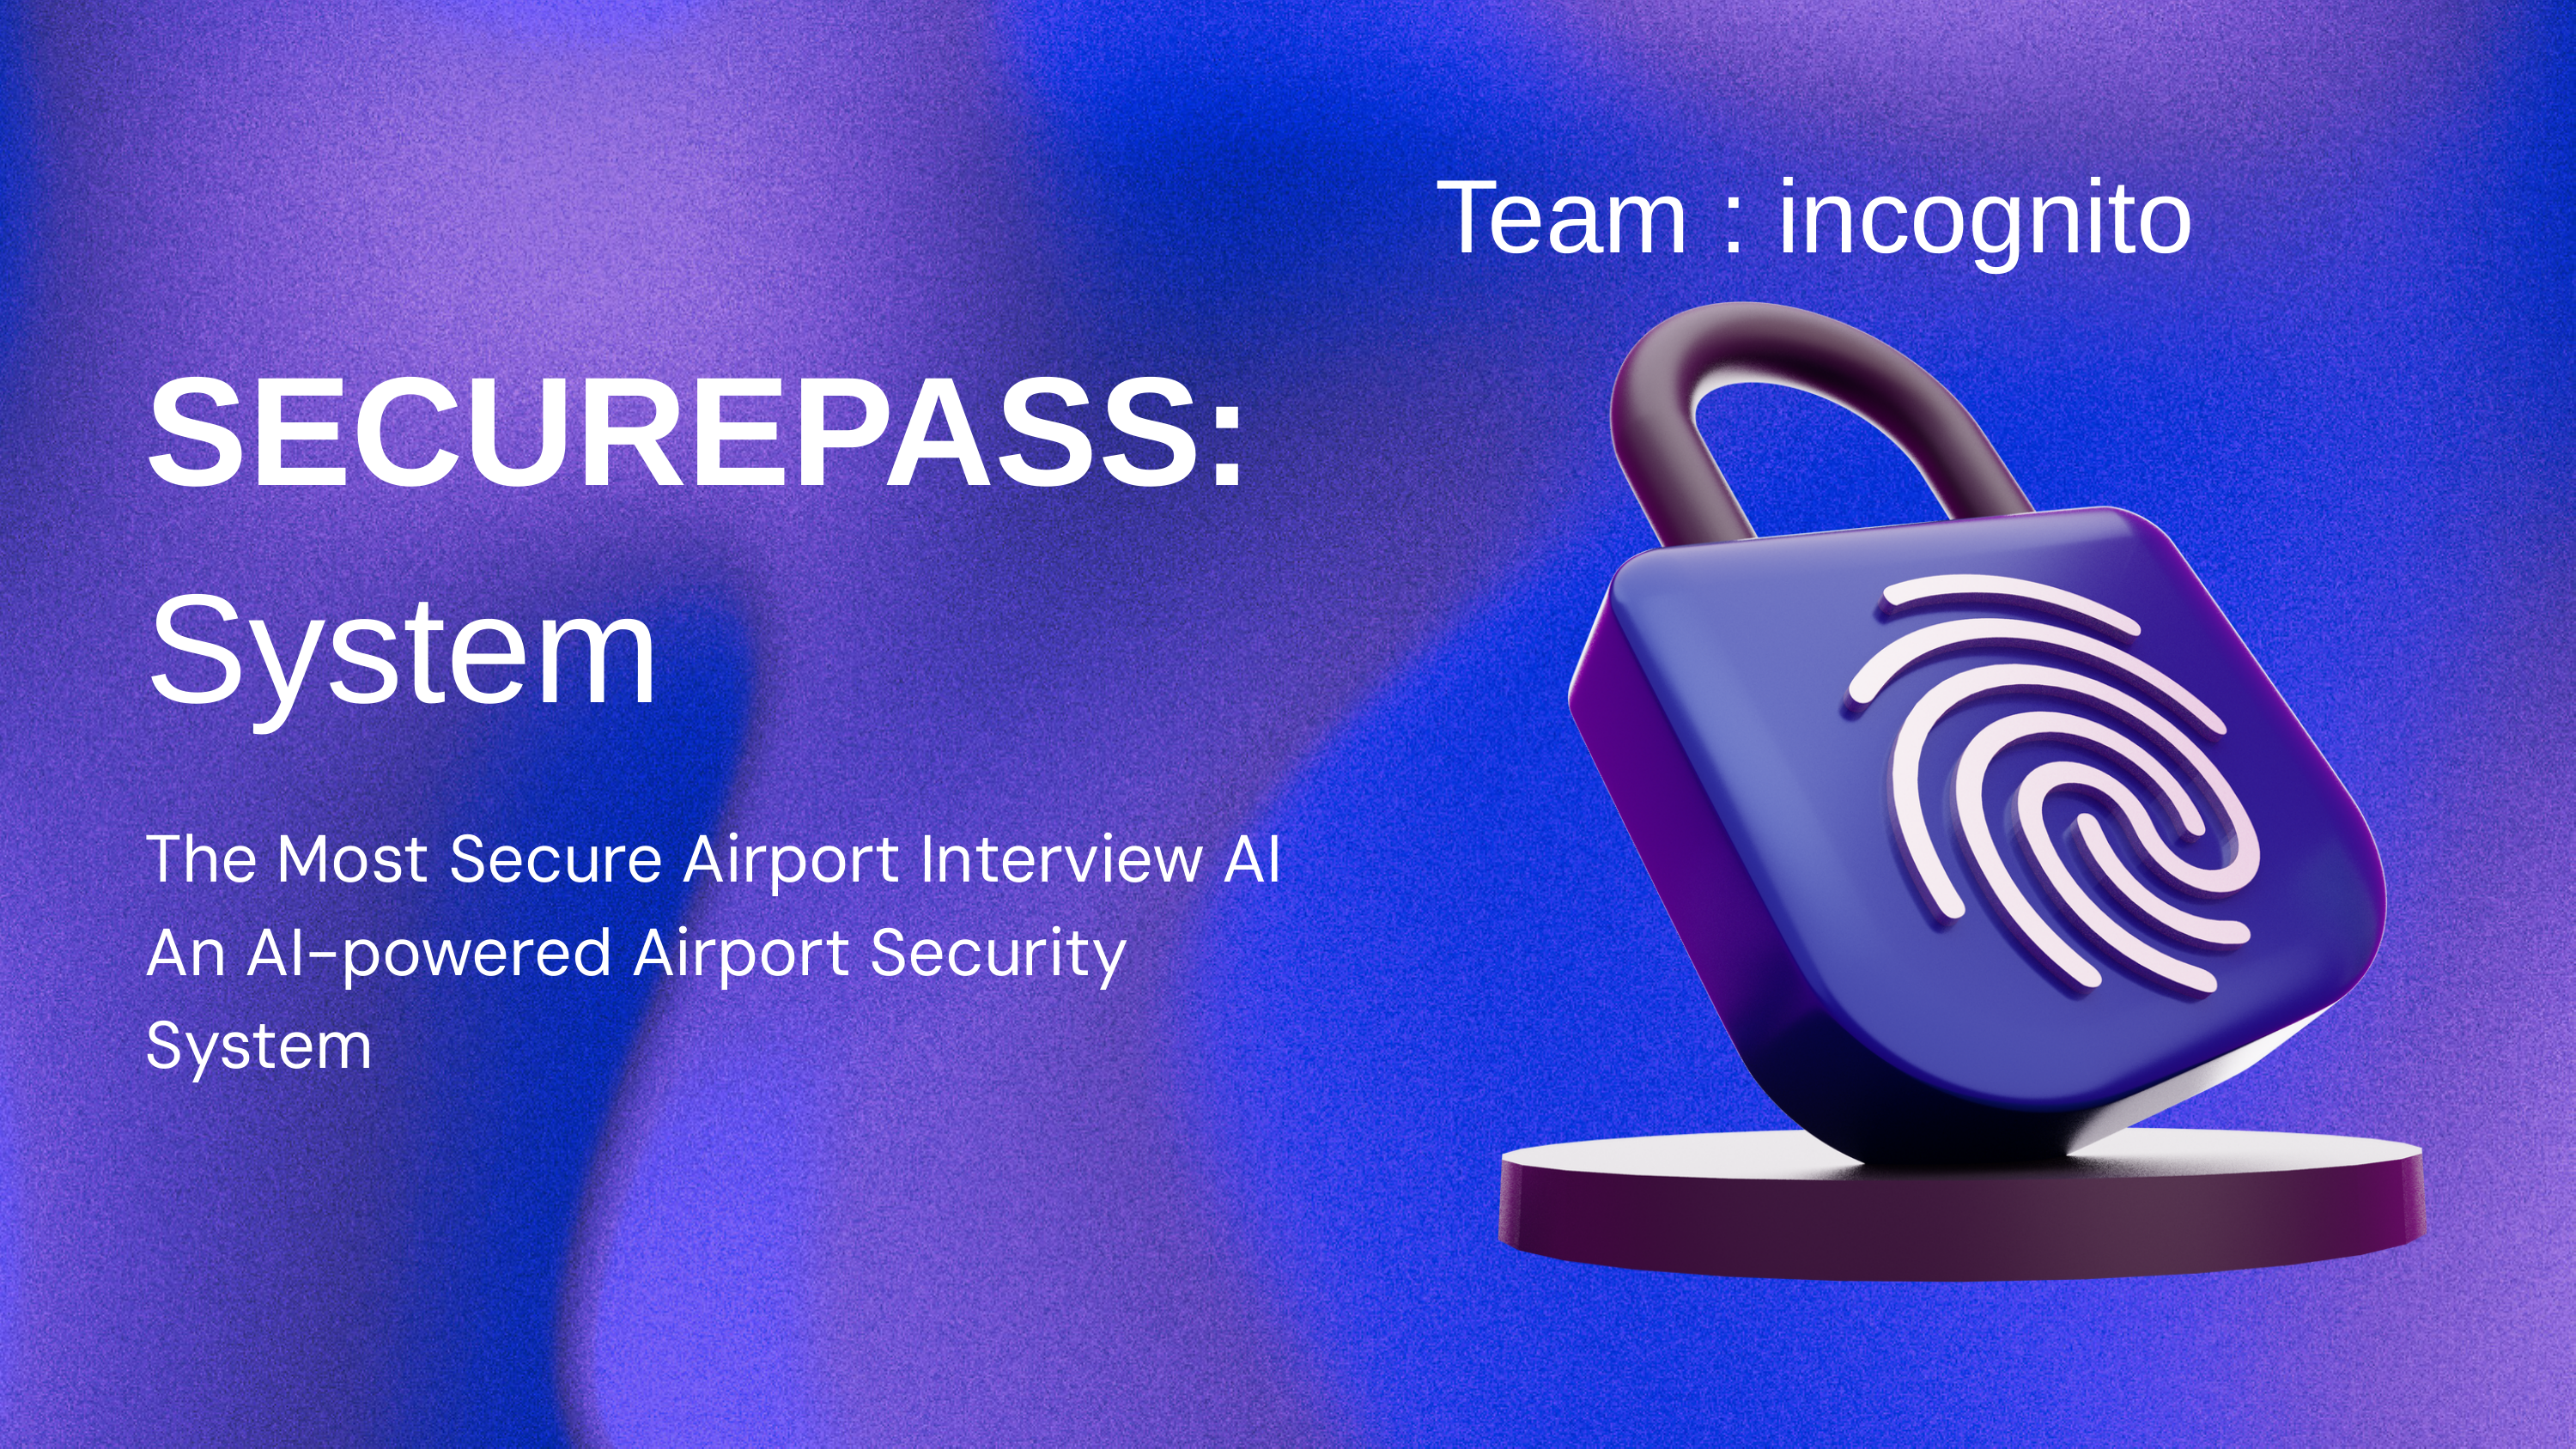

Team : incognito
SECUREPASS:  System

The Most Secure Airport Interview AI
An AI-powered Airport Security  System